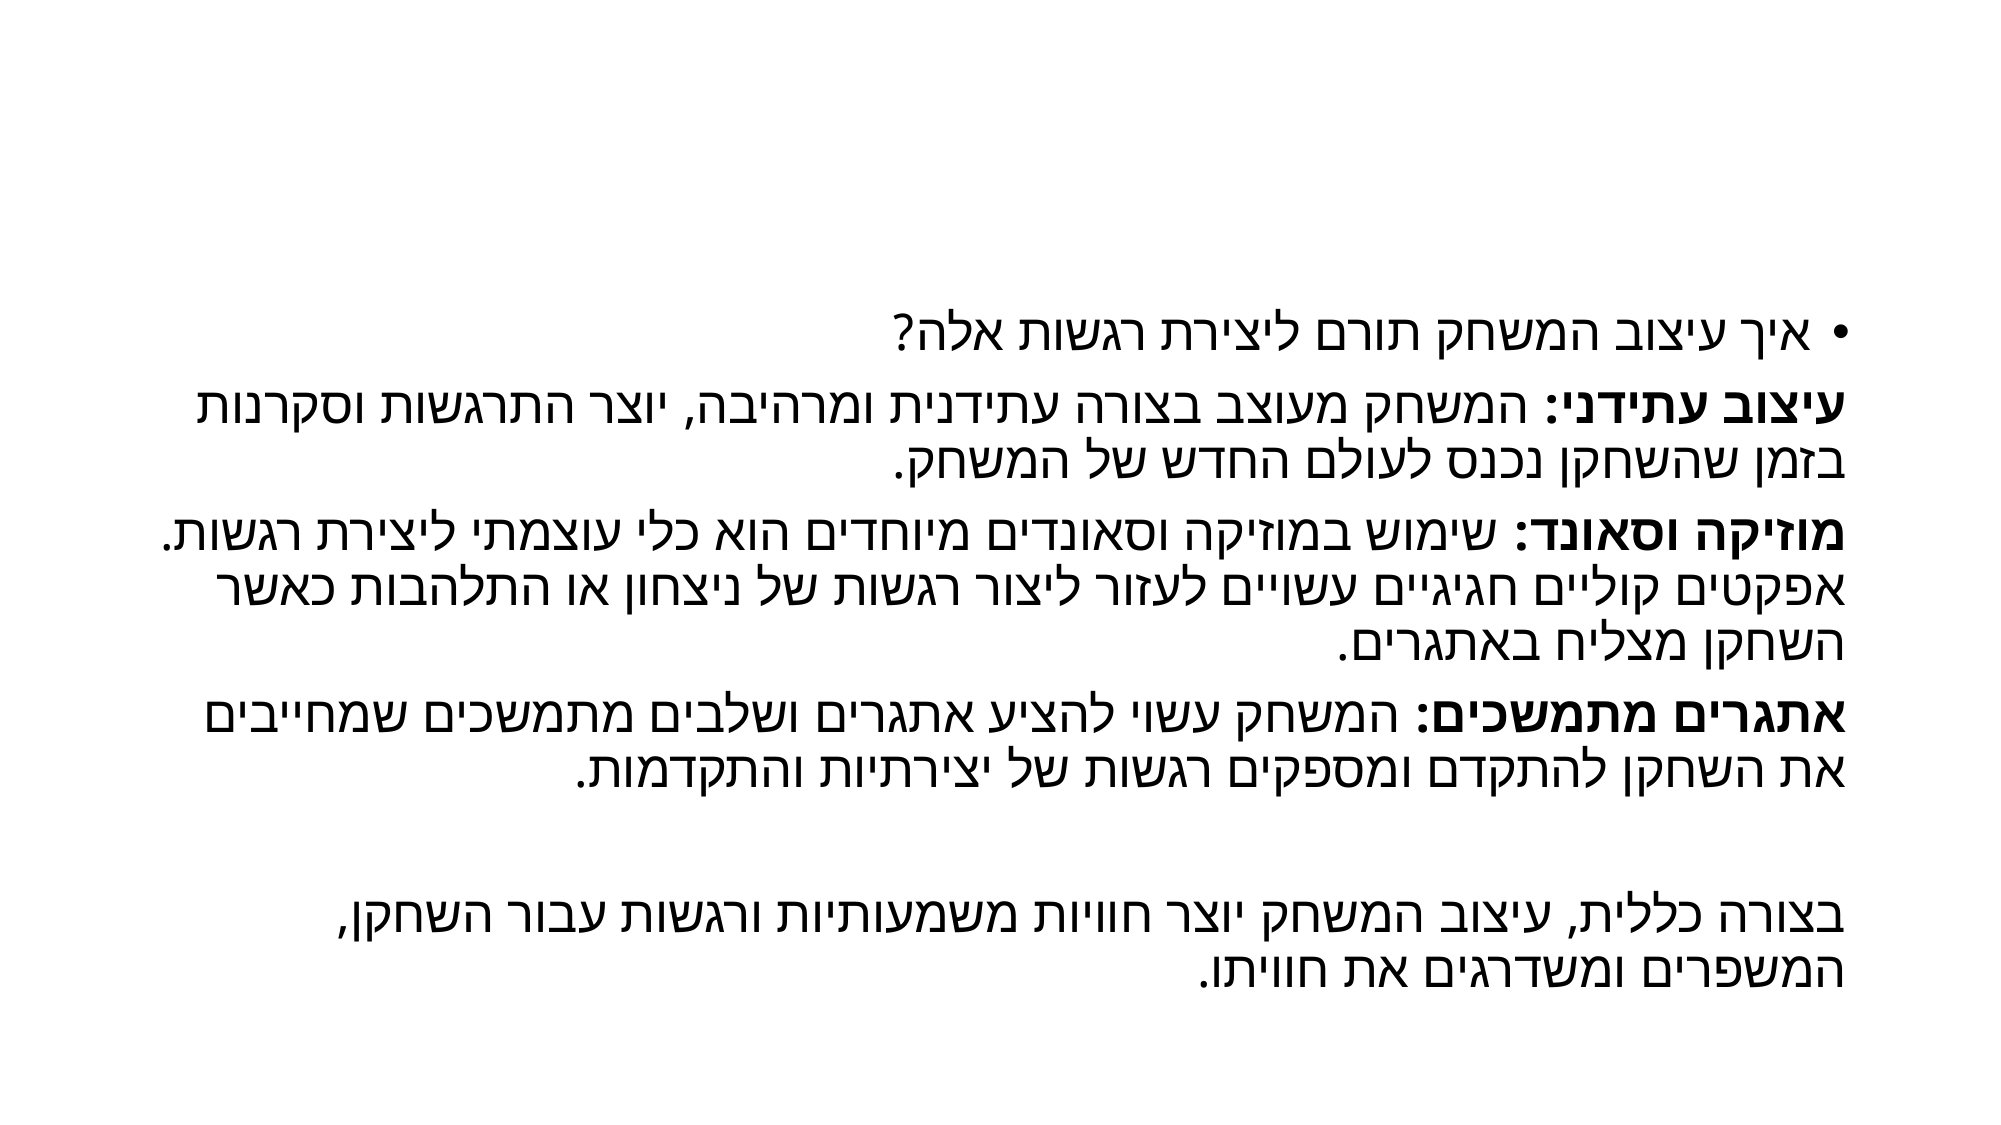

#
איך עיצוב המשחק תורם ליצירת רגשות אלה?
עיצוב עתידני: המשחק מעוצב בצורה עתידנית ומרהיבה, יוצר התרגשות וסקרנות בזמן שהשחקן נכנס לעולם החדש של המשחק.
מוזיקה וסאונד: שימוש במוזיקה וסאונדים מיוחדים הוא כלי עוצמתי ליצירת רגשות. אפקטים קוליים חגיגיים עשויים לעזור ליצור רגשות של ניצחון או התלהבות כאשר השחקן מצליח באתגרים.
אתגרים מתמשכים: המשחק עשוי להציע אתגרים ושלבים מתמשכים שמחייבים את השחקן להתקדם ומספקים רגשות של יצירתיות והתקדמות.

בצורה כללית, עיצוב המשחק יוצר חוויות משמעותיות ורגשות עבור השחקן, המשפרים ומשדרגים את חוויתו.